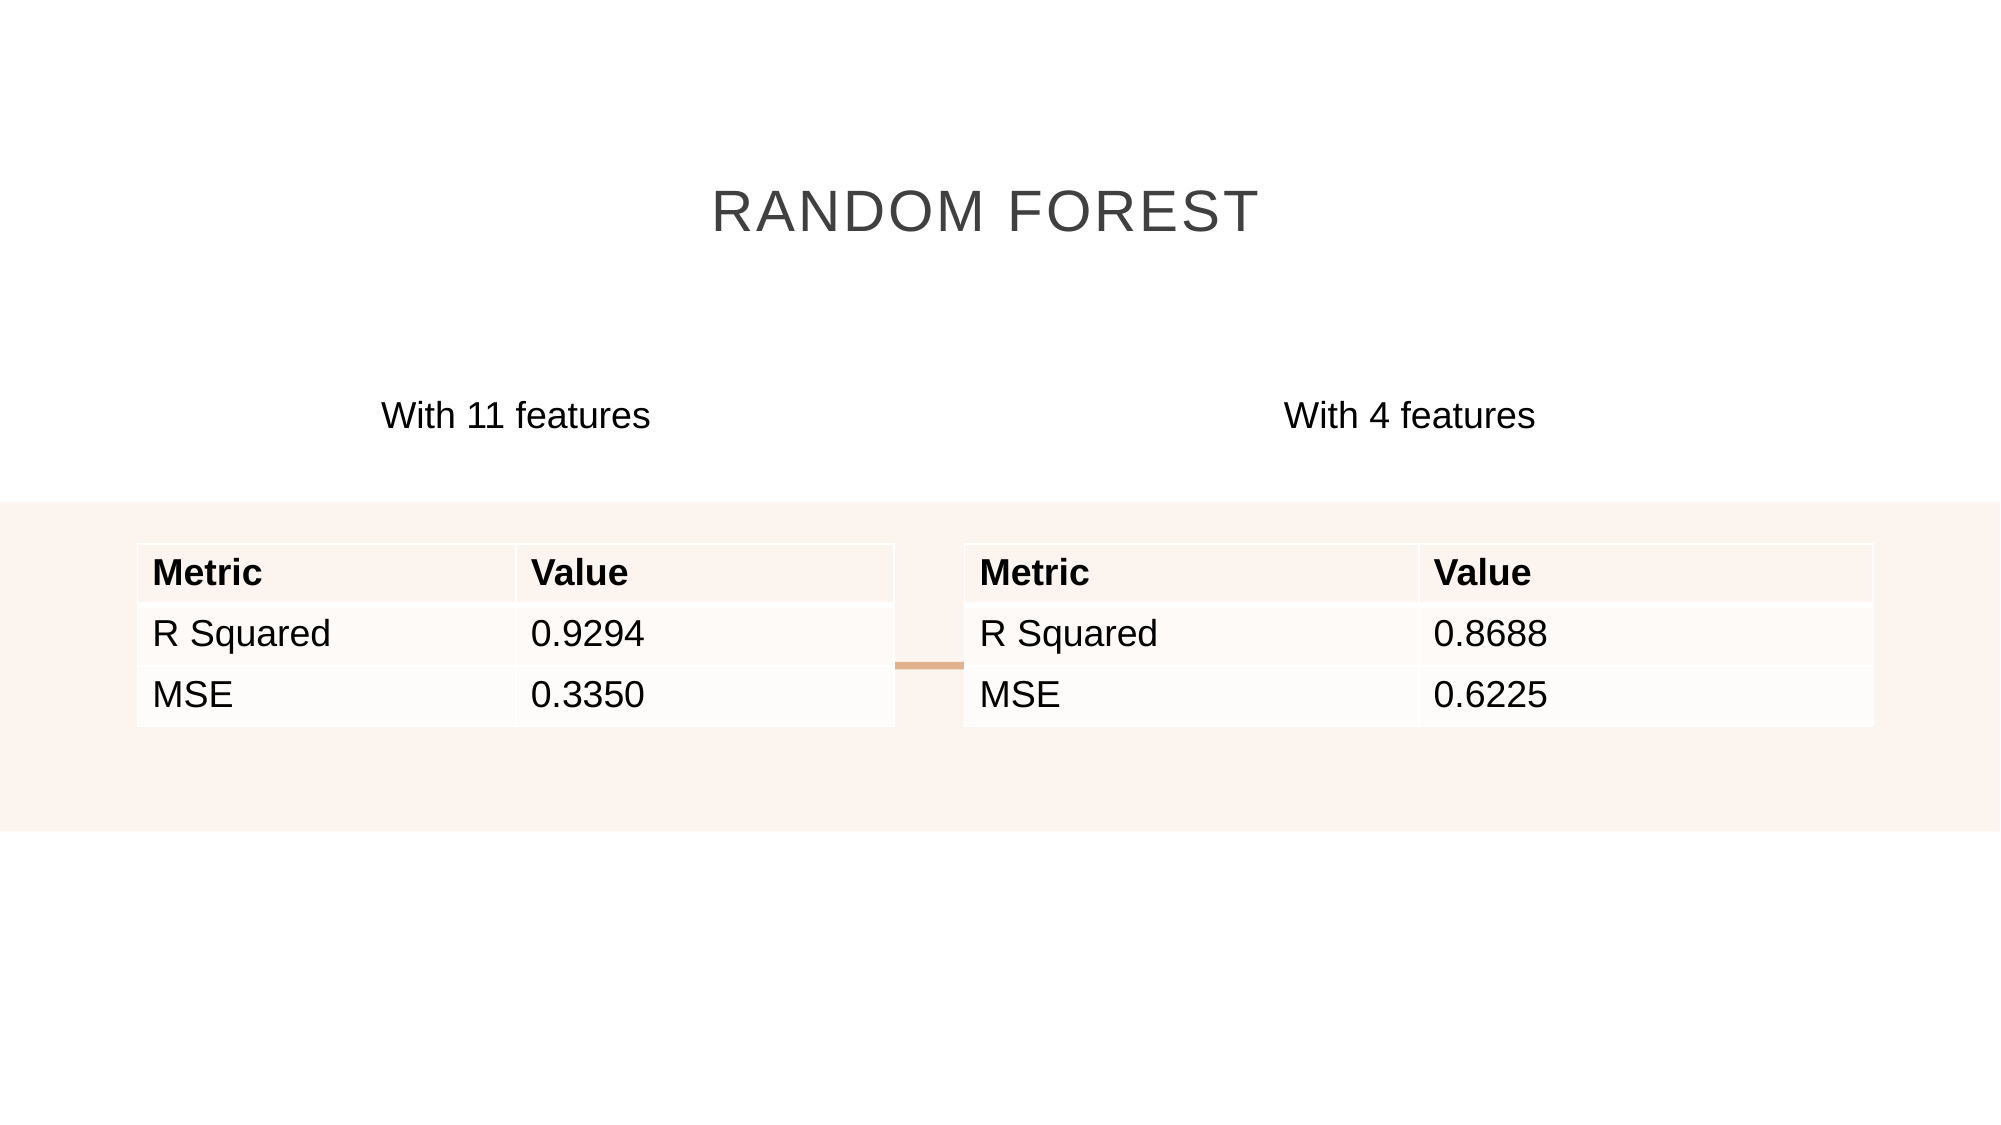

# Random Forest
With 11 features
With 4 features
| Metric | Value |
| --- | --- |
| R Squared | 0.9294 |
| MSE | 0.3350 |
| Metric | Value |
| --- | --- |
| R Squared | 0.8688 |
| MSE | 0.6225 |